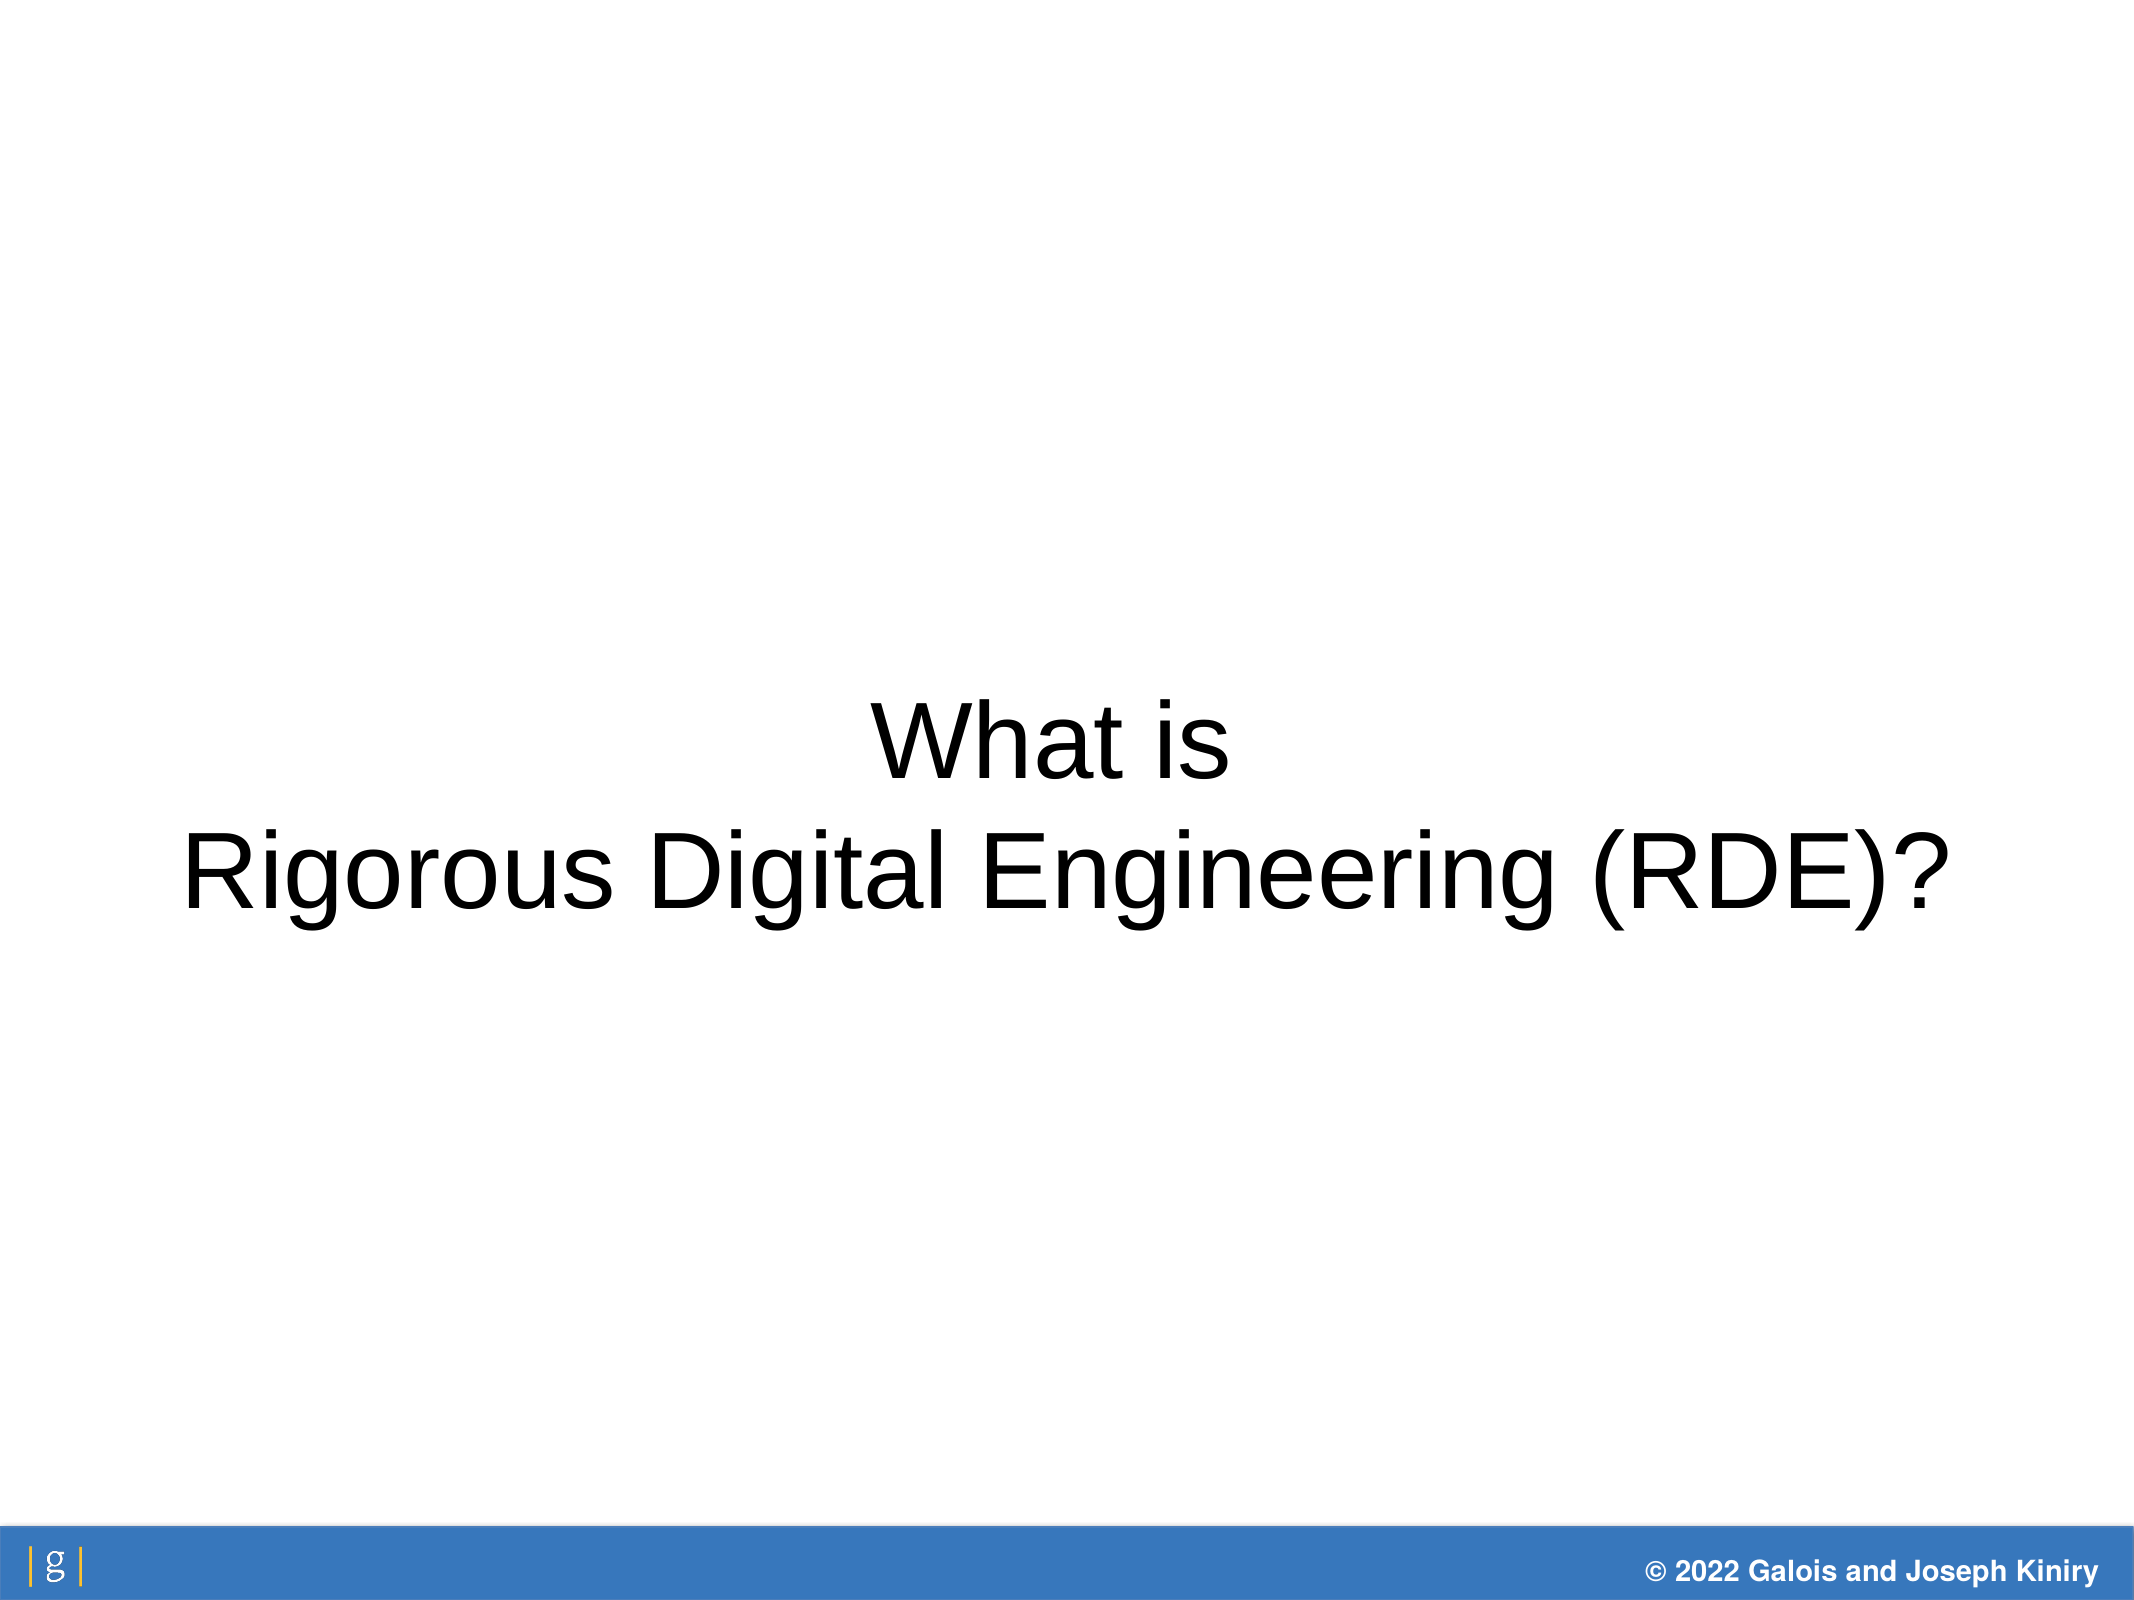

What is
Rigorous Digital Engineering (RDE)?
4